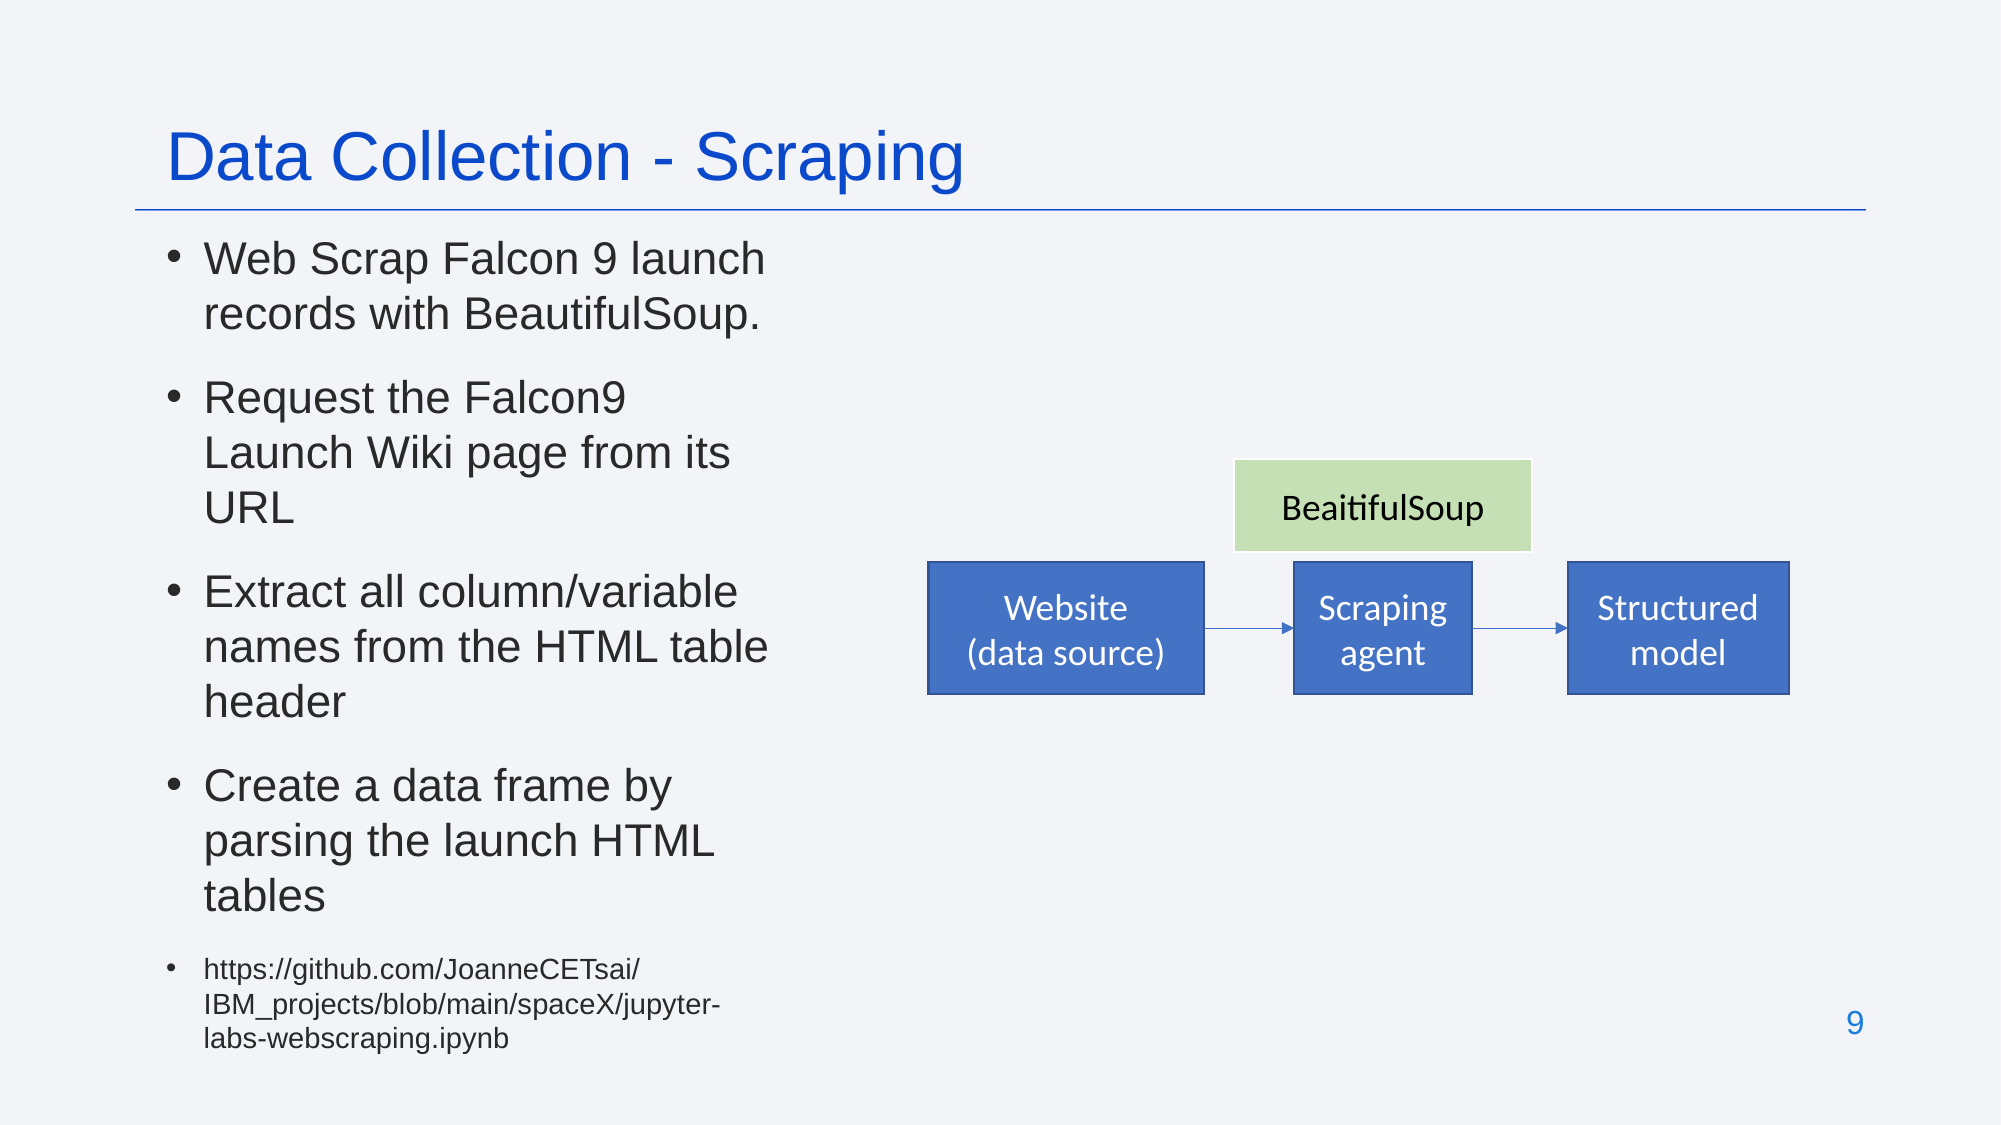

Data Collection - Scraping
Web Scrap Falcon 9 launch records with BeautifulSoup.
Request the Falcon9 Launch Wiki page from its URL
Extract all column/variable names from the HTML table header
Create a data frame by parsing the launch HTML tables
https://github.com/JoanneCETsai/IBM_projects/blob/main/spaceX/jupyter-labs-webscraping.ipynb
BeaitifulSoup
Structured model
Scraping agent
Website
(data source)
9